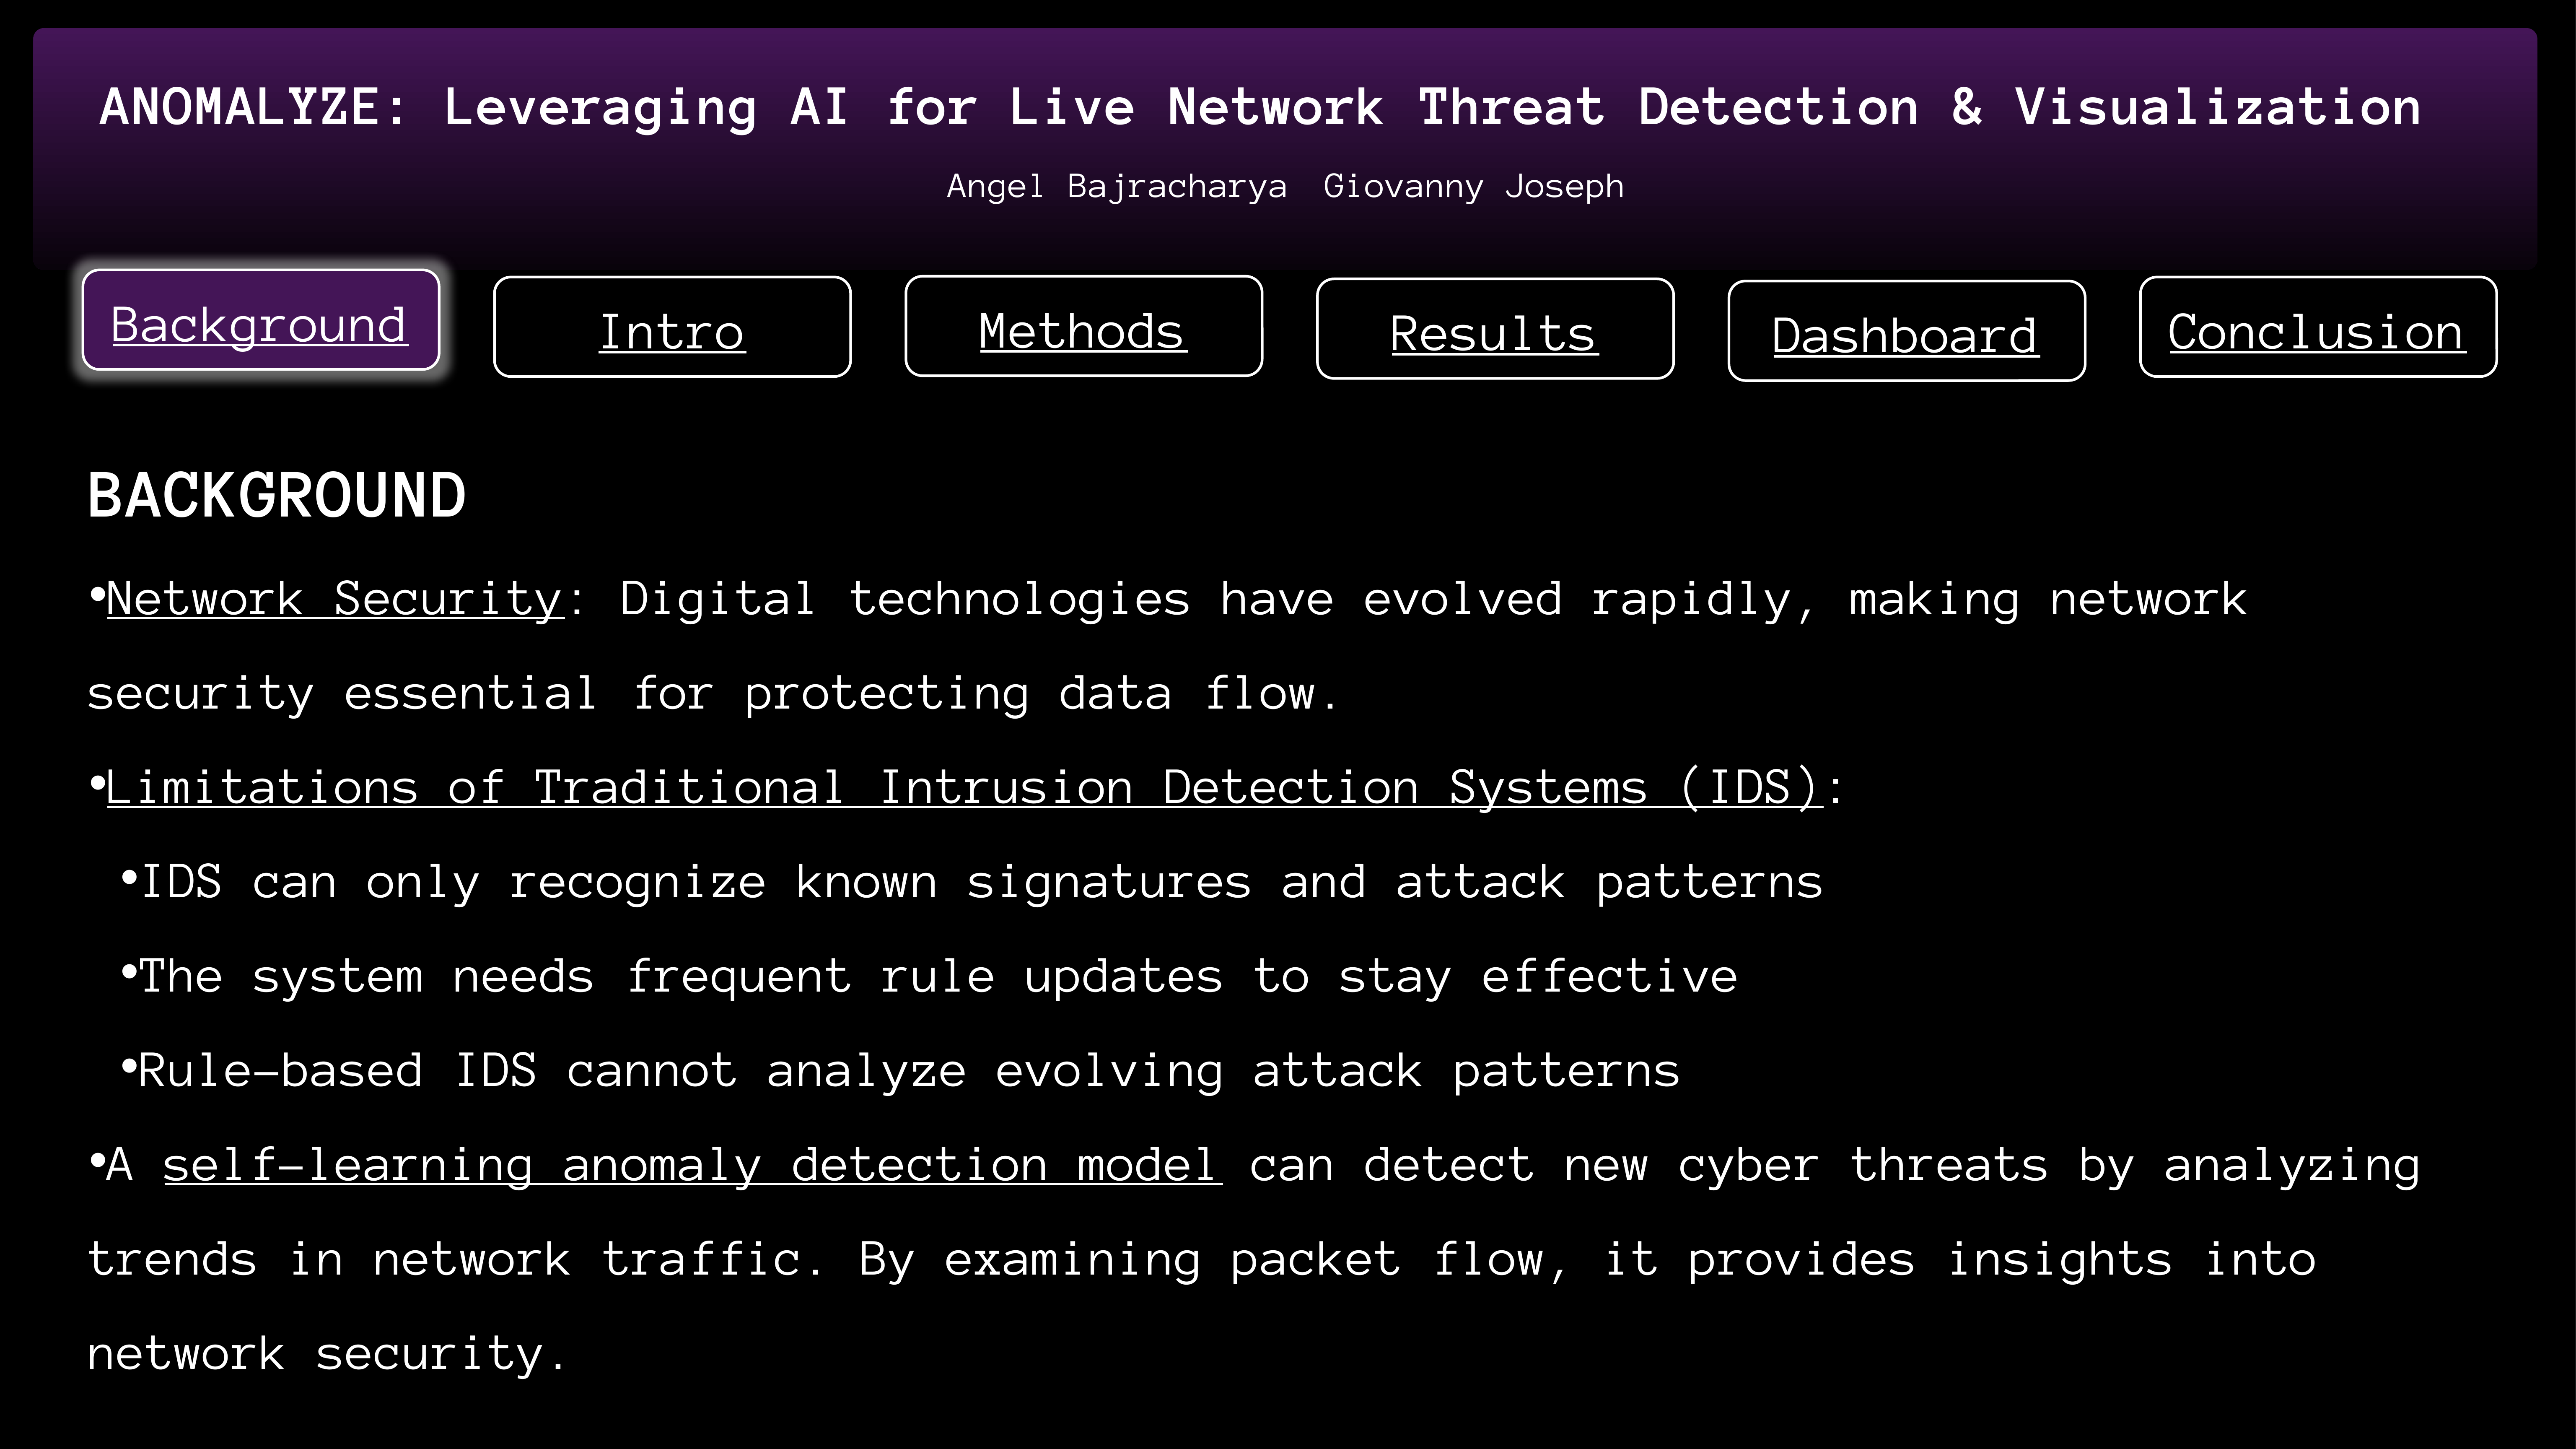

ANOMALYZE: Leveraging AI for Live Network Threat Detection & Visualization

Angel Bajracharya	Giovanny Joseph
Background
Methods
Intro
Conclusion
Results
Dashboard
BACKGROUND
Network Security: Digital technologies have evolved rapidly, making network security essential for protecting data flow.
Limitations of Traditional Intrusion Detection Systems (IDS):
IDS can only recognize known signatures and attack patterns
The system needs frequent rule updates to stay effective
Rule-based IDS cannot analyze evolving attack patterns
A self-learning anomaly detection model can detect new cyber threats by analyzing trends in network traffic. By examining packet flow, it provides insights into network security.